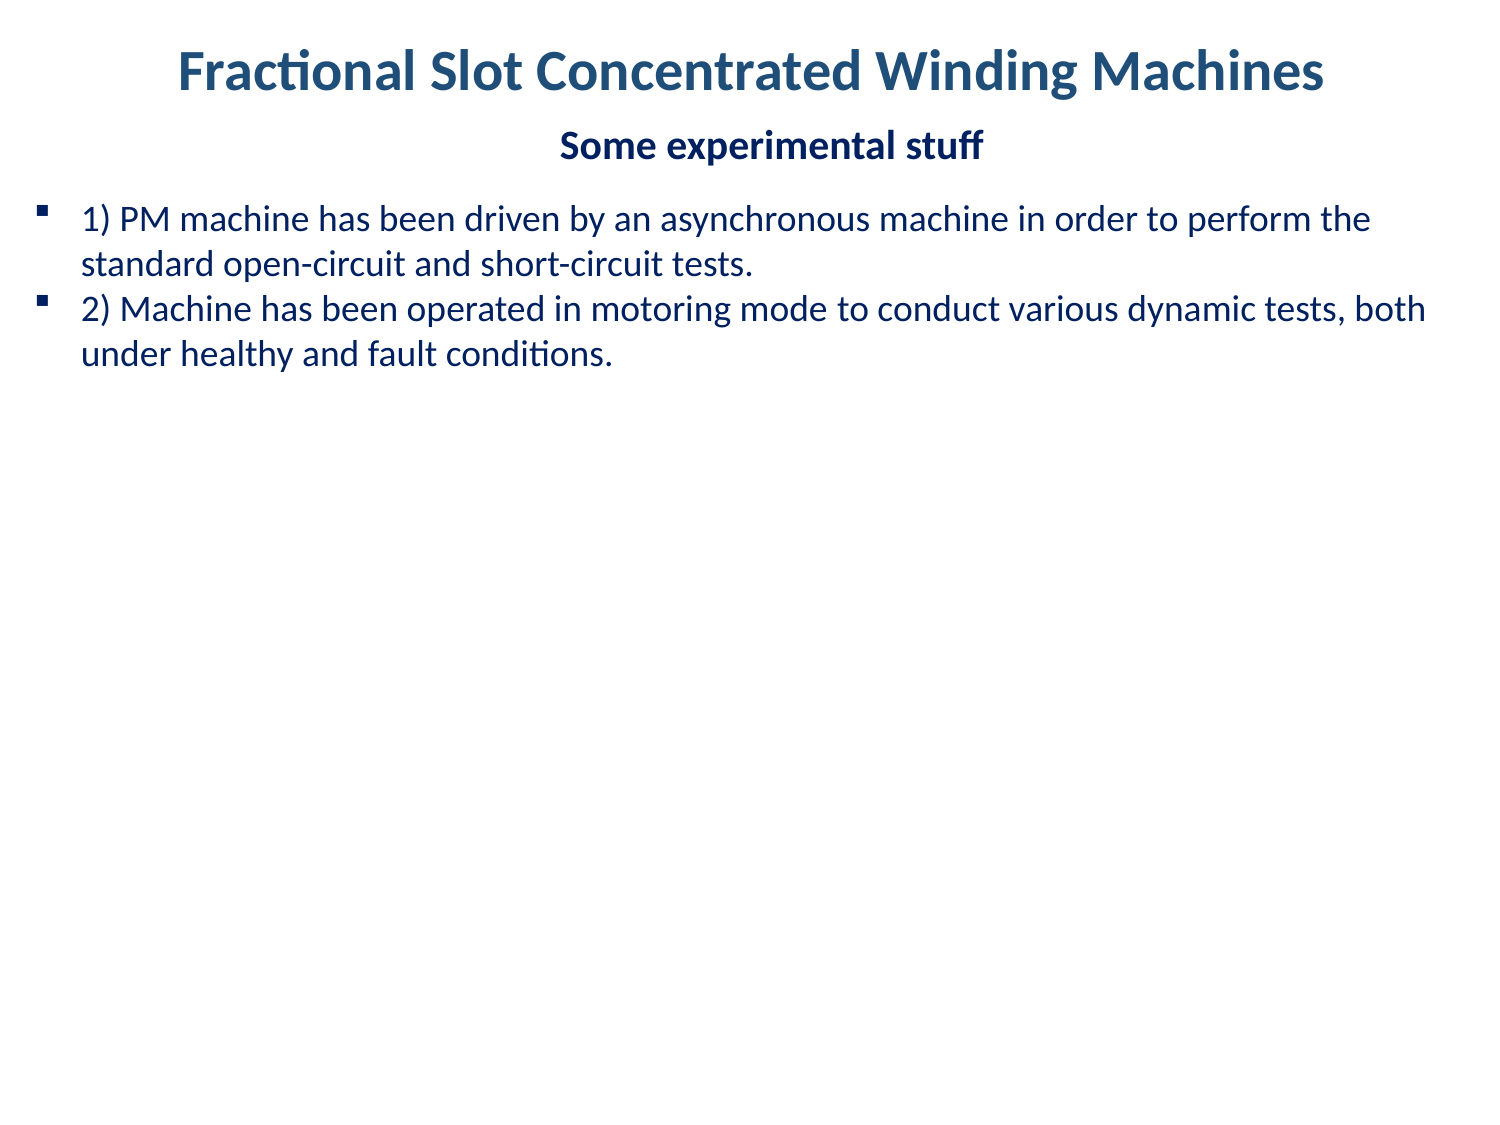

Fractional Slot Concentrated Winding Machines
Some experimental stuff
1) PM machine has been driven by an asynchronous machine in order to perform the standard open-circuit and short-circuit tests.
2) Machine has been operated in motoring mode to conduct various dynamic tests, both under healthy and fault conditions.